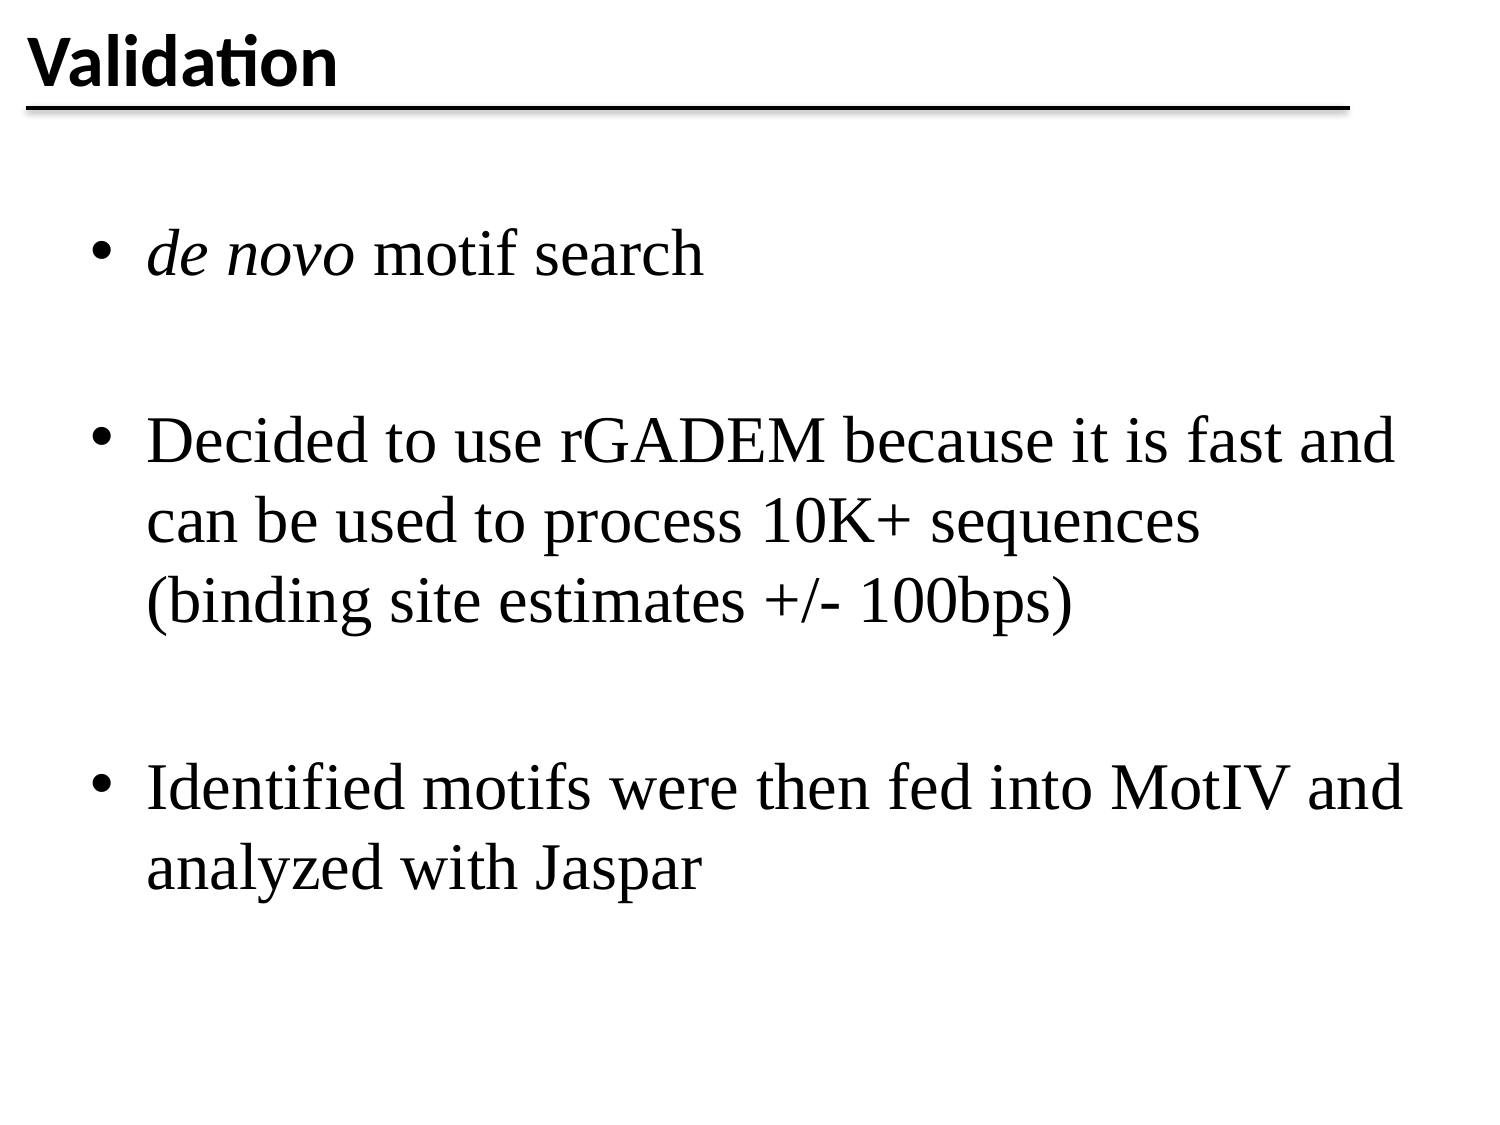

Validation
de novo motif search

Decided to use rGADEM because it is fast and can be used to process 10K+ sequences (binding site estimates +/- 100bps)

Identified motifs were then fed into MotIV and analyzed with Jaspar